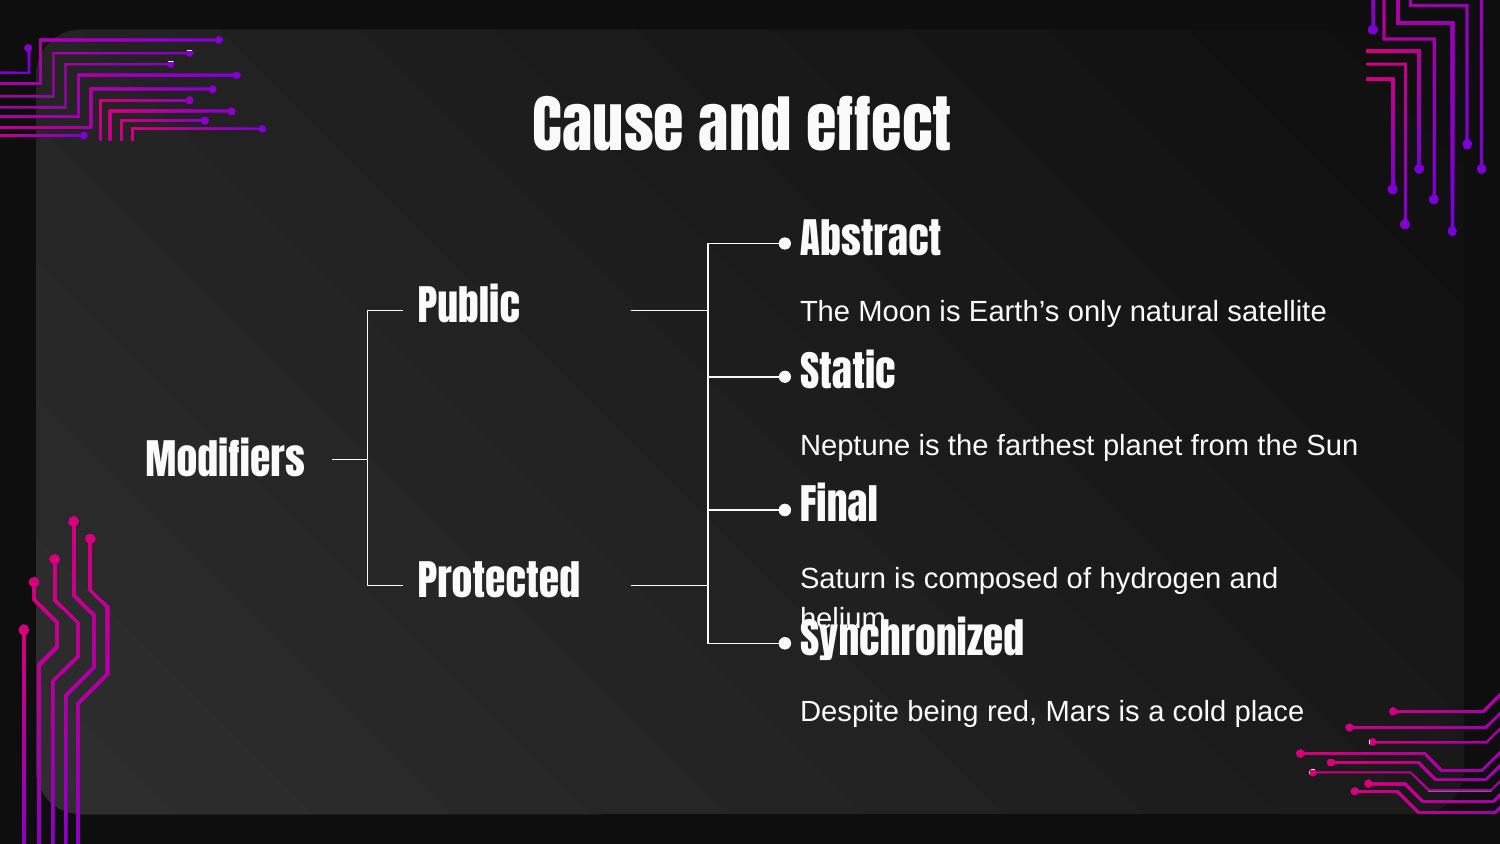

# Cause and effect
Abstract
The Moon is Earth’s only natural satellite
Public
Static
Modifiers
Neptune is the farthest planet from the Sun
Final
Saturn is composed of hydrogen and helium
Protected

Synchronized
Despite being red, Mars is a cold place